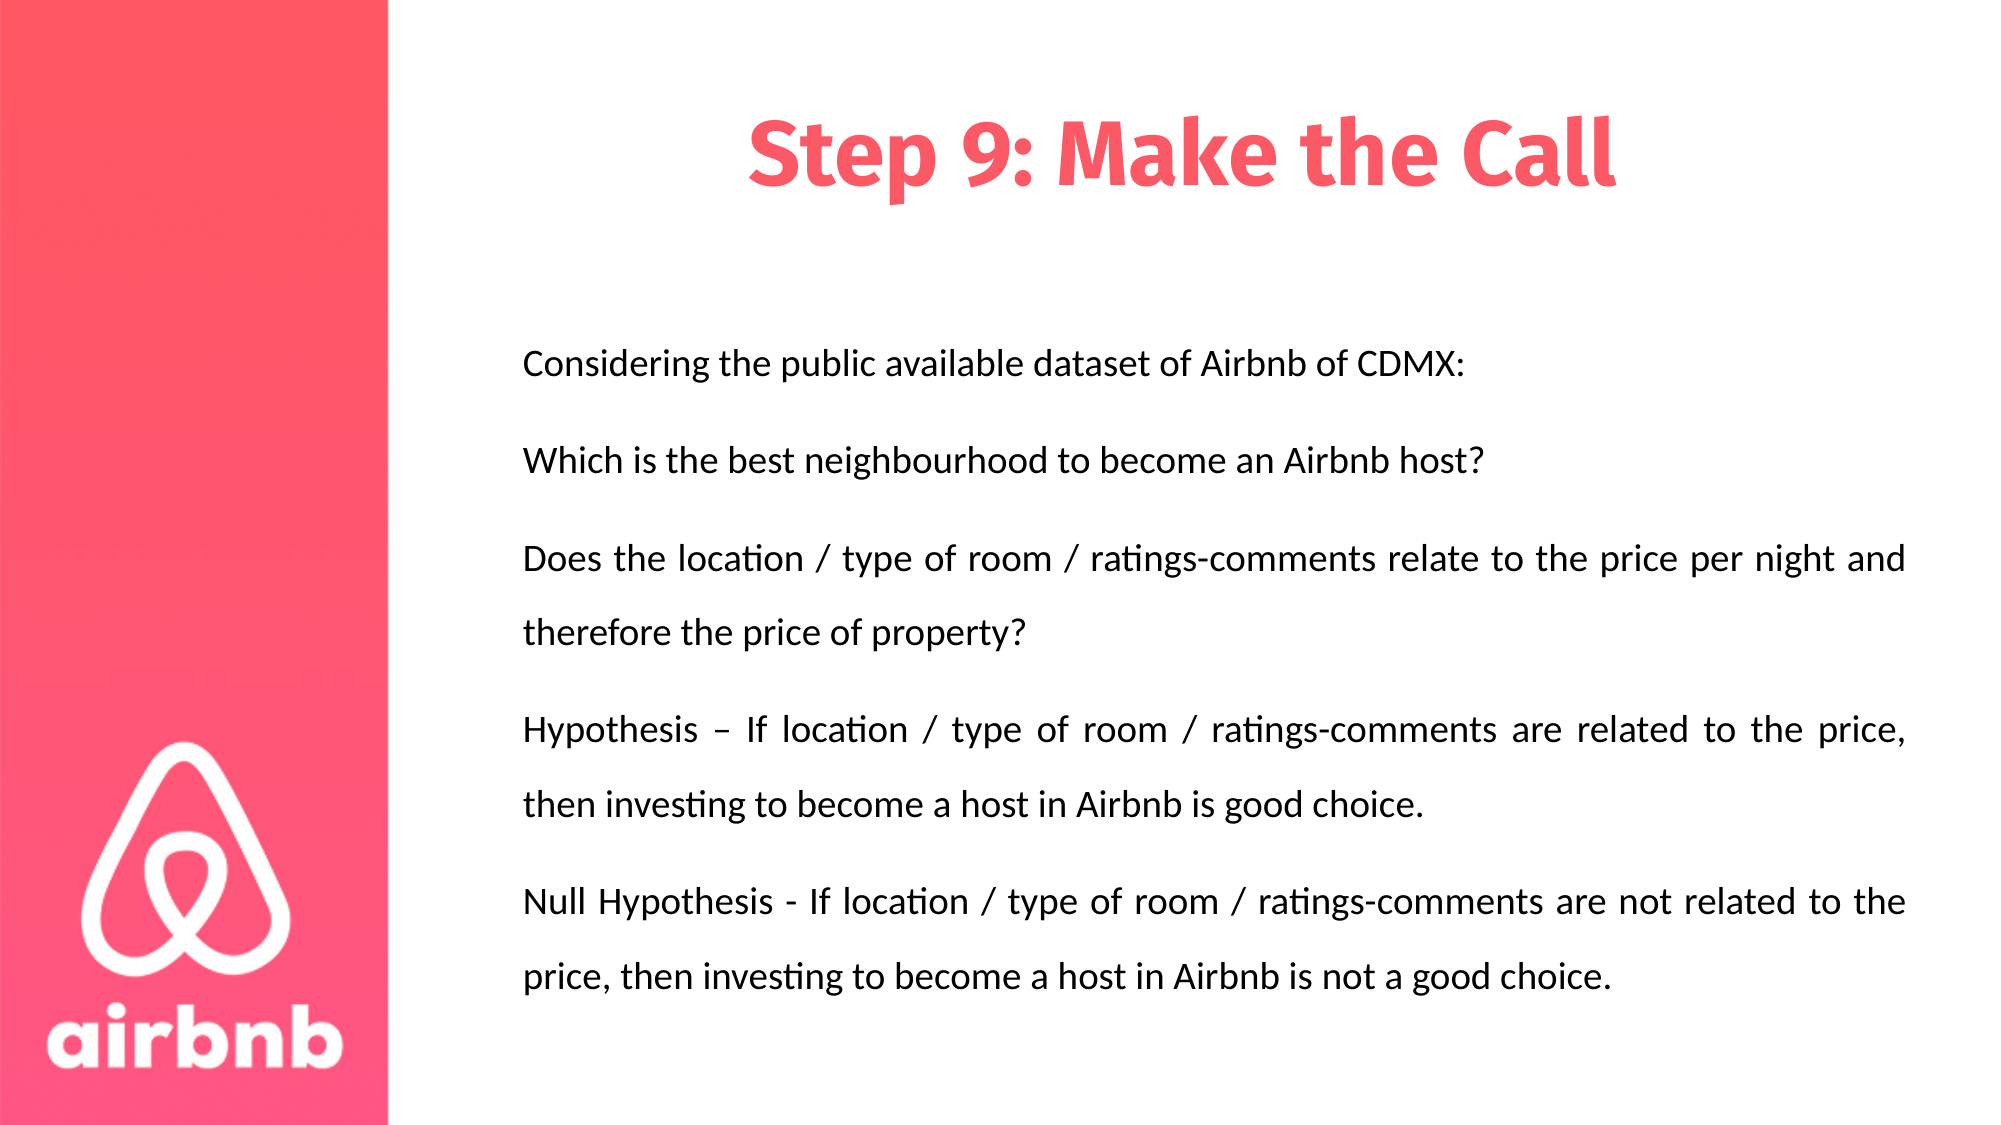

# Step 9: Make the Call
Considering the public available dataset of Airbnb of CDMX:
Which is the best neighbourhood to become an Airbnb host?
Does the location / type of room / ratings-comments relate to the price per night and therefore the price of property?
Hypothesis – If location / type of room / ratings-comments are related to the price, then investing to become a host in Airbnb is good choice.
Null Hypothesis - If location / type of room / ratings-comments are not related to the price, then investing to become a host in Airbnb is not a good choice.